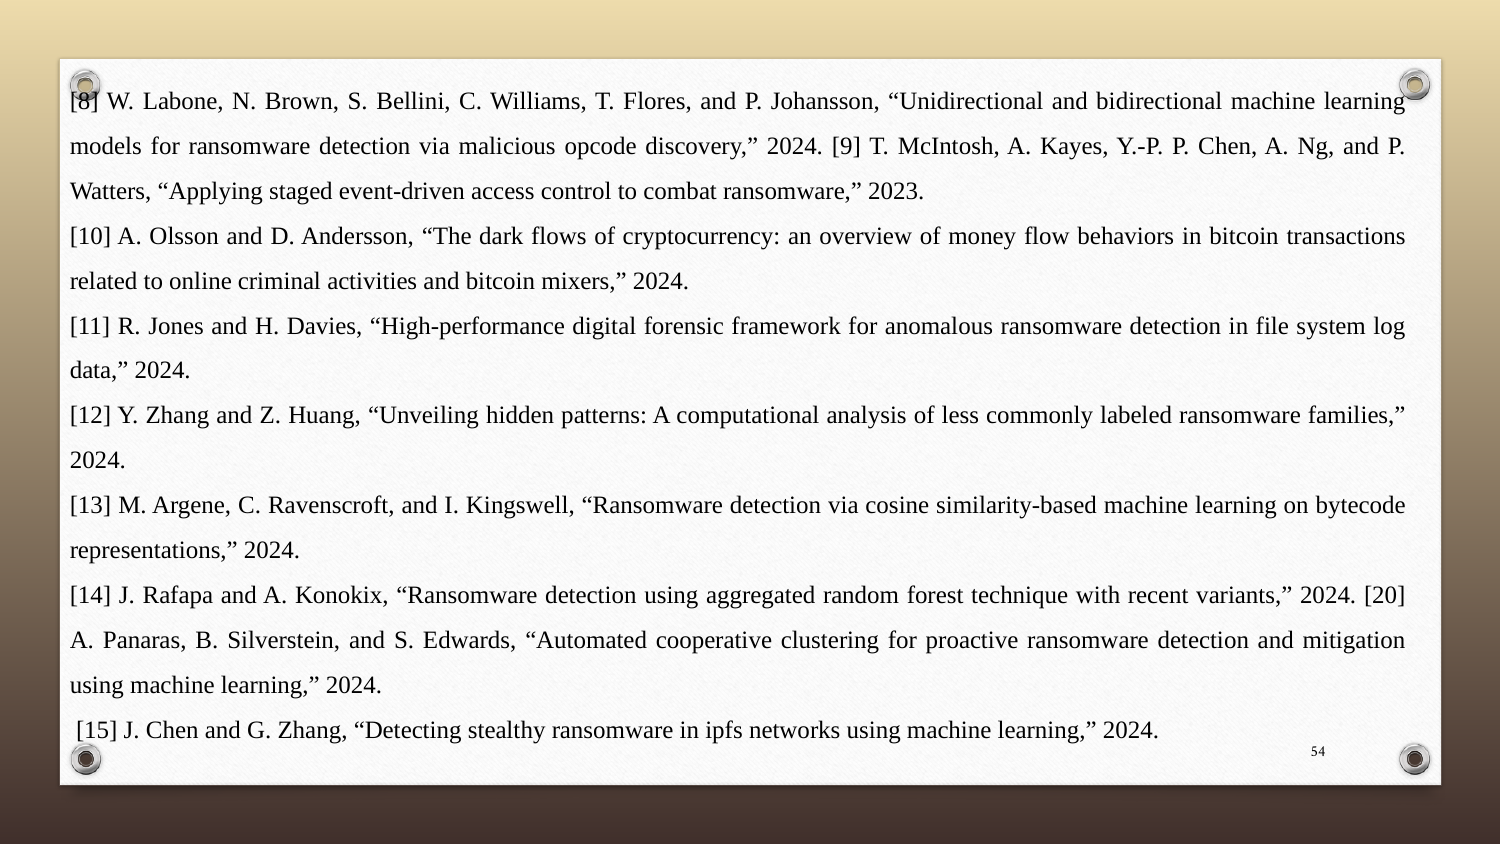

[8] W. Labone, N. Brown, S. Bellini, C. Williams, T. Flores, and P. Johansson, “Unidirectional and bidirectional machine learning models for ransomware detection via malicious opcode discovery,” 2024. [9] T. McIntosh, A. Kayes, Y.-P. P. Chen, A. Ng, and P. Watters, “Applying staged event-driven access control to combat ransomware,” 2023.
[10] A. Olsson and D. Andersson, “The dark flows of cryptocurrency: an overview of money flow behaviors in bitcoin transactions related to online criminal activities and bitcoin mixers,” 2024.
[11] R. Jones and H. Davies, “High-performance digital forensic framework for anomalous ransomware detection in file system log data,” 2024.
[12] Y. Zhang and Z. Huang, “Unveiling hidden patterns: A computational analysis of less commonly labeled ransomware families,” 2024.
[13] M. Argene, C. Ravenscroft, and I. Kingswell, “Ransomware detection via cosine similarity-based machine learning on bytecode representations,” 2024.
[14] J. Rafapa and A. Konokix, “Ransomware detection using aggregated random forest technique with recent variants,” 2024. [20] A. Panaras, B. Silverstein, and S. Edwards, “Automated cooperative clustering for proactive ransomware detection and mitigation using machine learning,” 2024.
 [15] J. Chen and G. Zhang, “Detecting stealthy ransomware in ipfs networks using machine learning,” 2024.

54